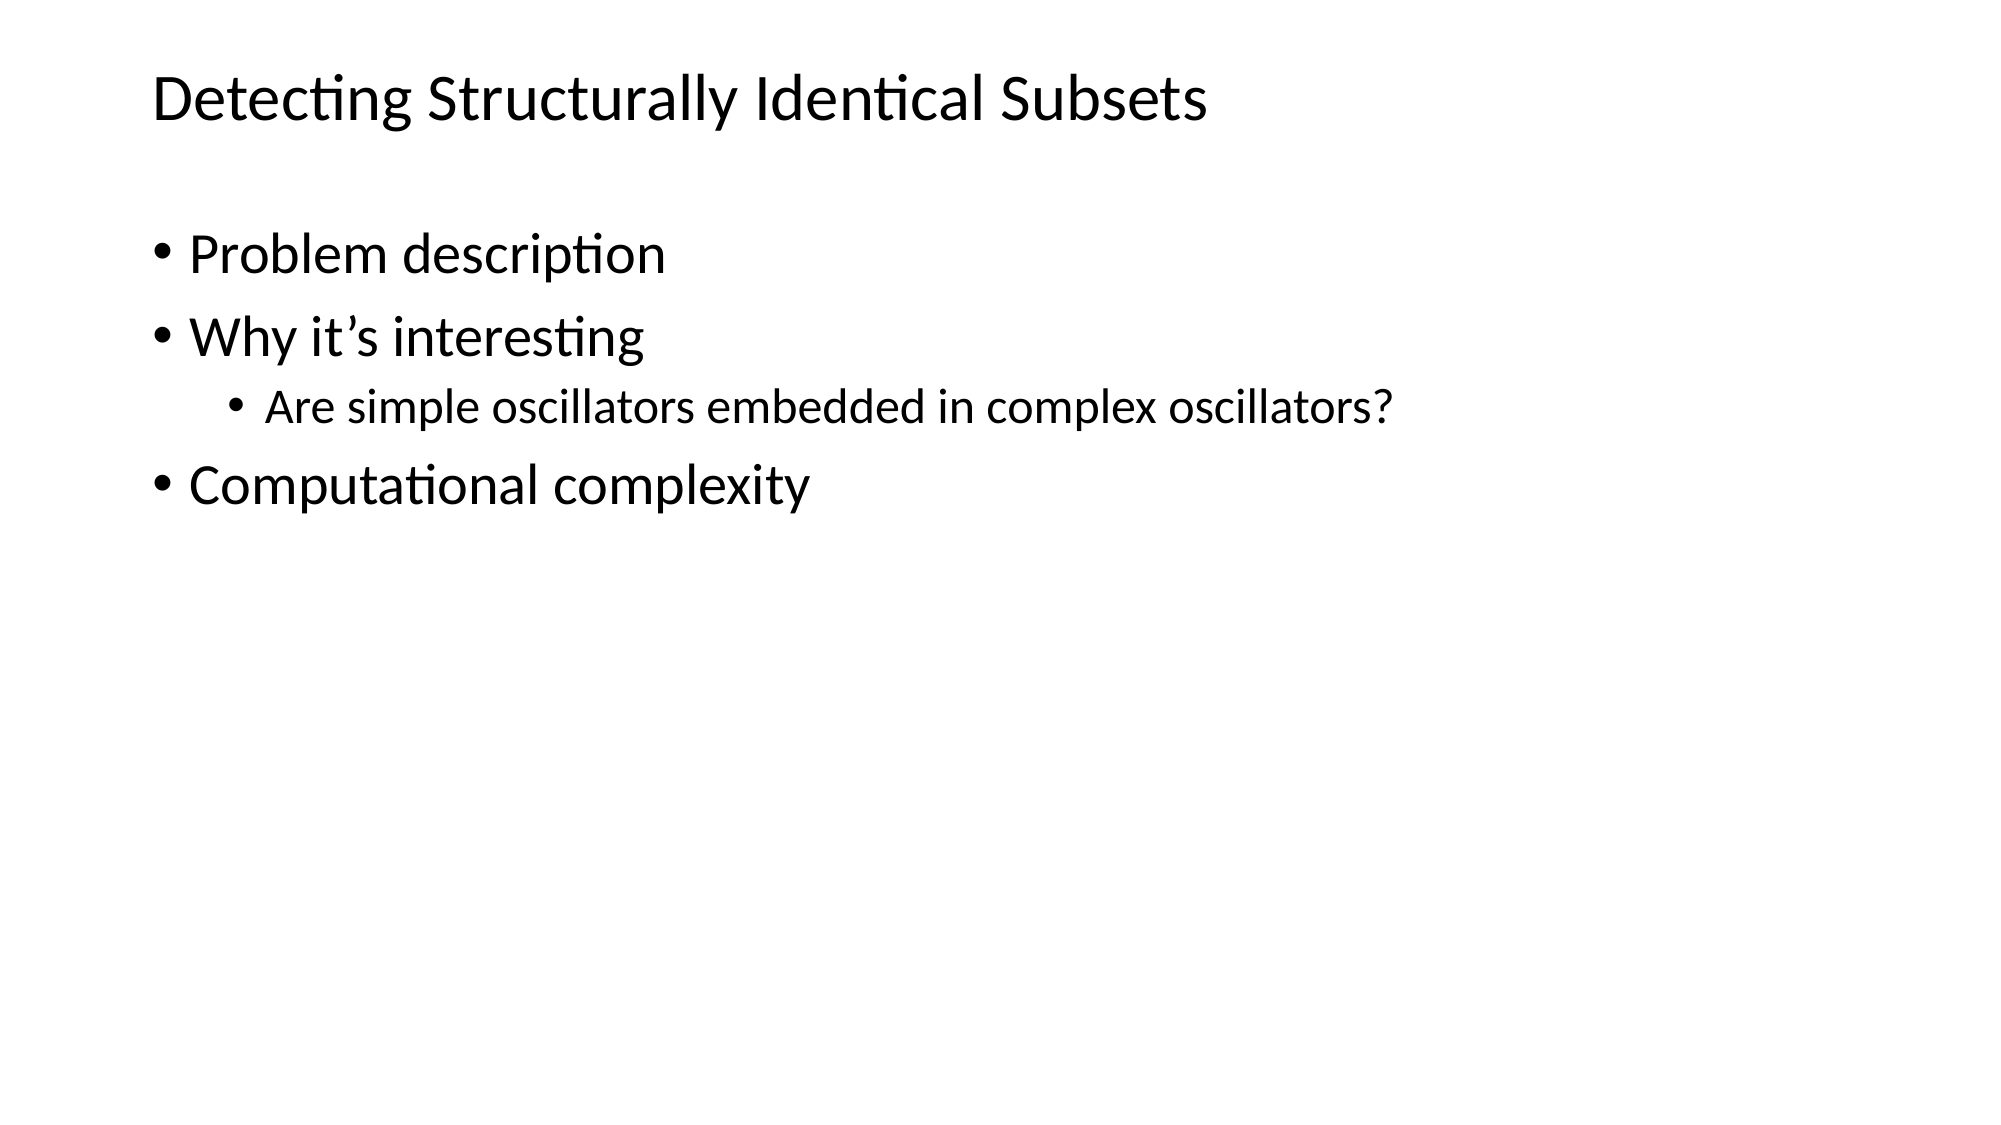

# Detecting Structurally Identical Subsets
Problem description
Why it’s interesting
Are simple oscillators embedded in complex oscillators?
Computational complexity